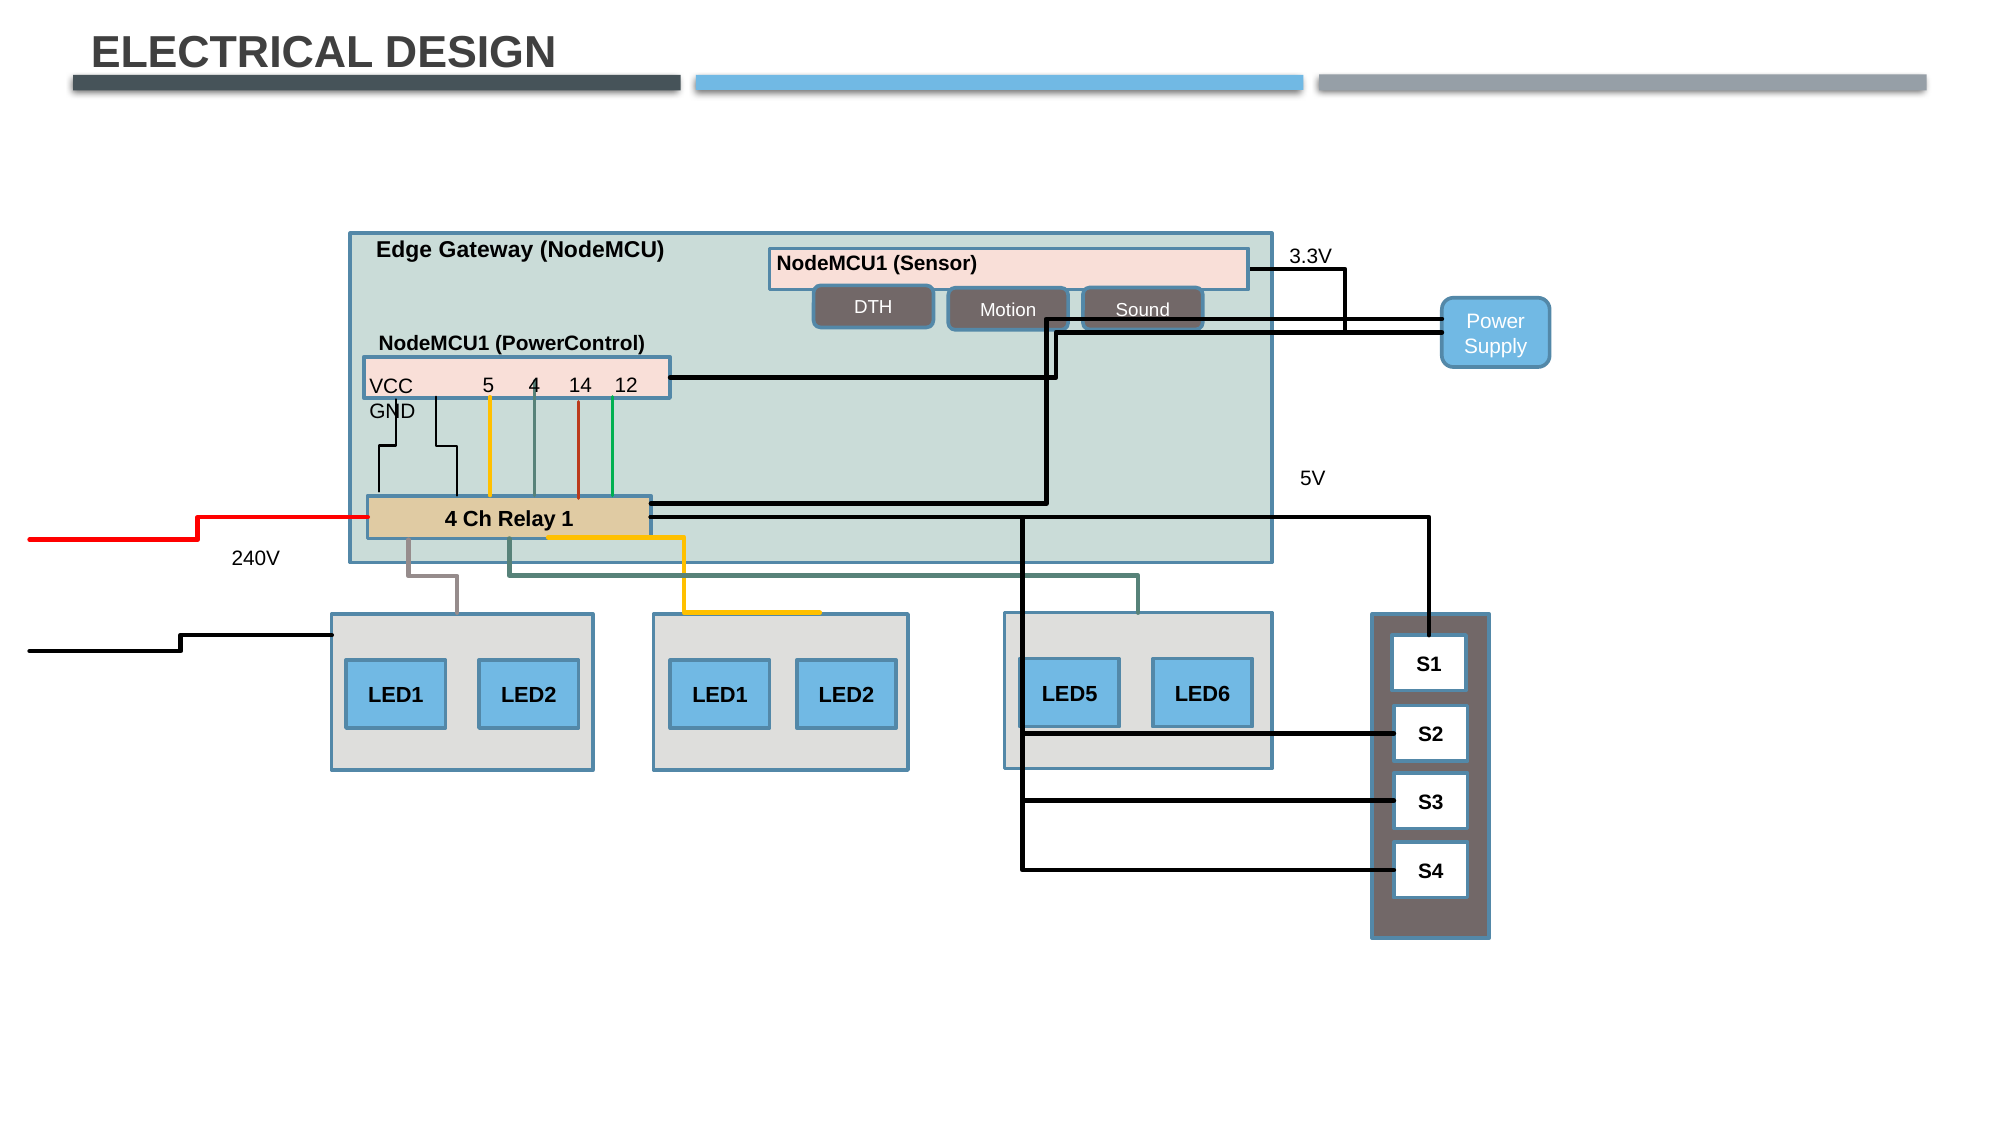

# Electrical Design
Edge Gateway (NodeMCU)

3.3V
NodeMCU1 (Sensor)

DTH
Sound
Motion
Power Supply
NodeMCU1 (PowerControl)

5      4     14    12
VCC  GND
5V
4 Ch Relay 1
240V

S1
LED5
LED6
LED1
LED2
LED1
LED2
S2
S3
S4